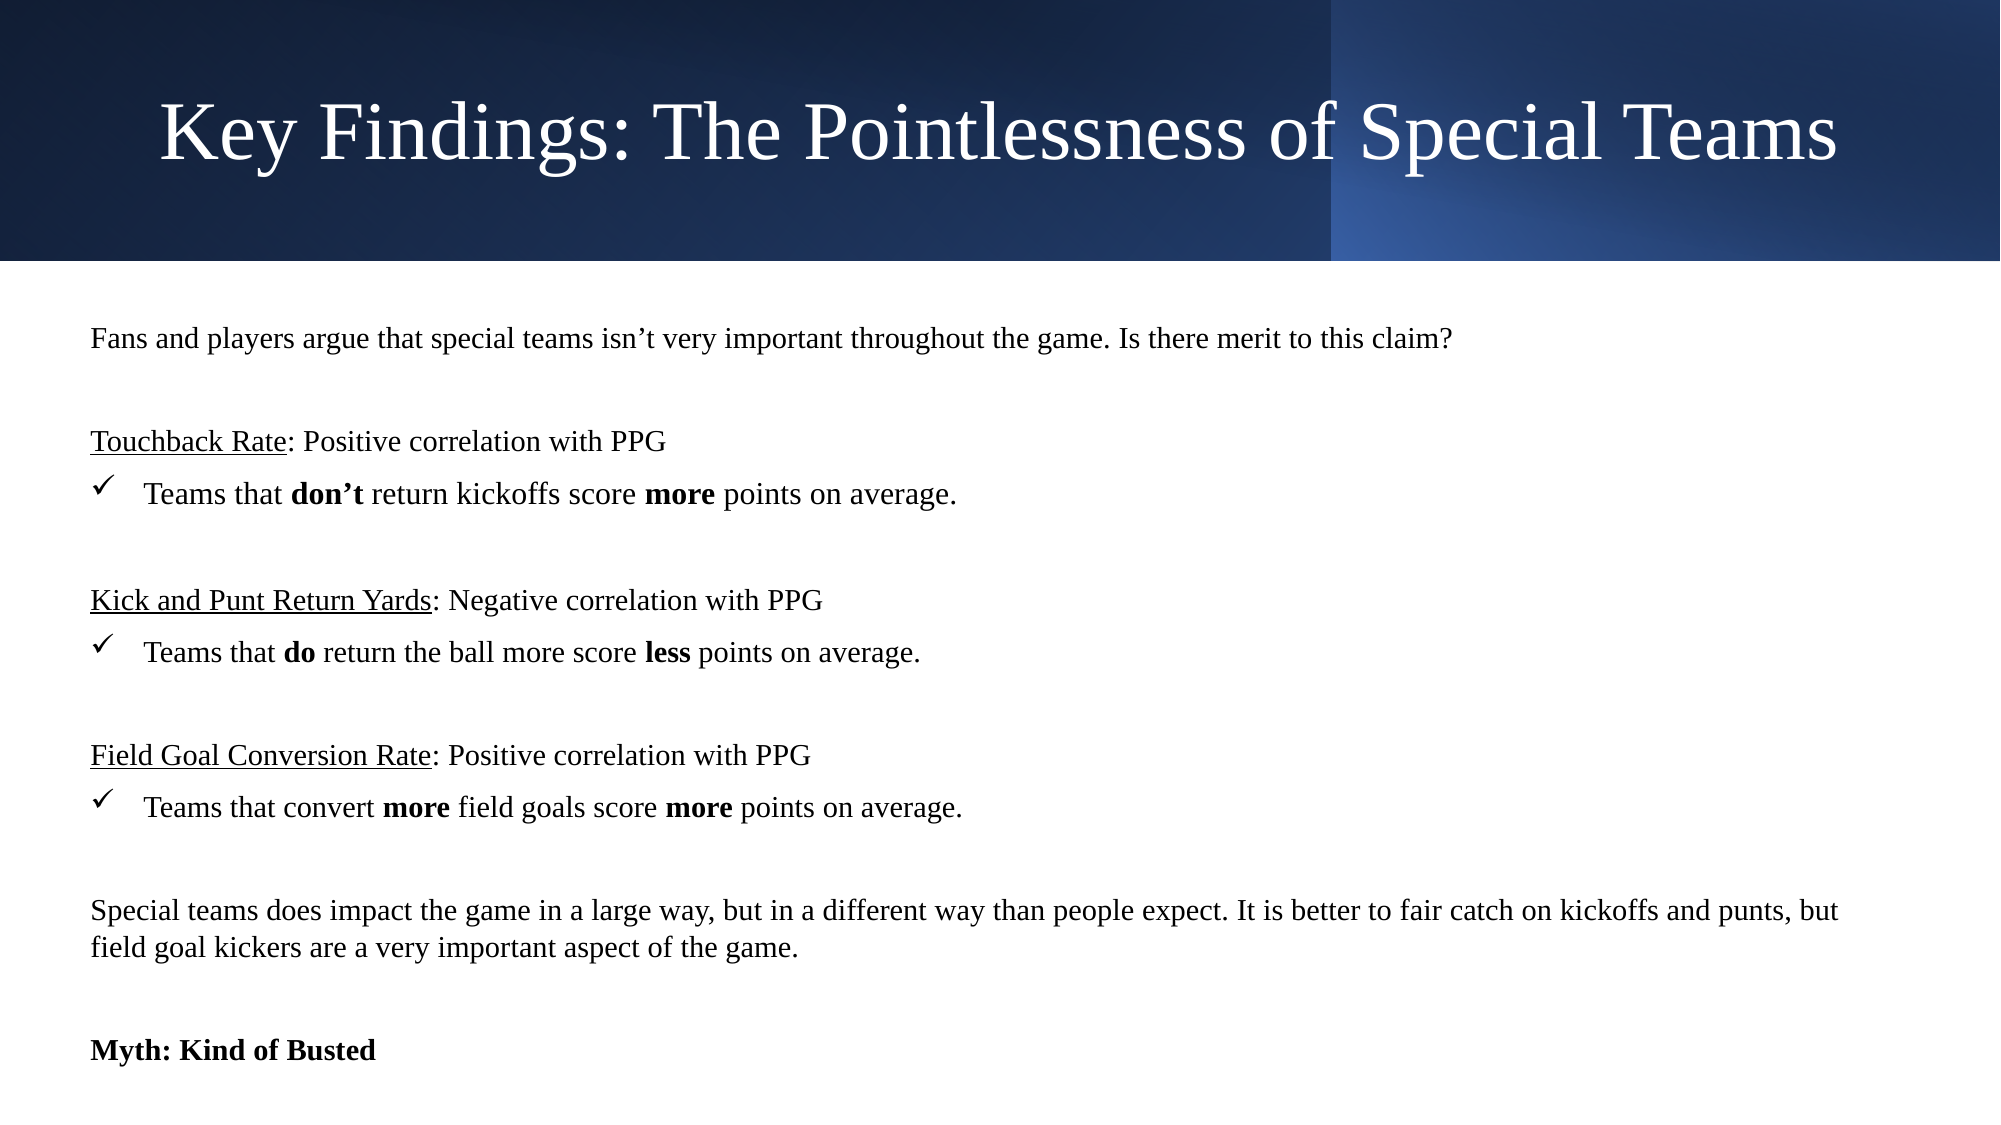

# Key Findings: The Pointlessness of Special Teams
Fans and players argue that special teams isn’t very important throughout the game. Is there merit to this claim?

Touchback Rate: Positive correlation with PPG
Teams that don’t return kickoffs score more points on average.

Kick and Punt Return Yards: Negative correlation with PPG
Teams that do return the ball more score less points on average.

Field Goal Conversion Rate: Positive correlation with PPG
Teams that convert more field goals score more points on average.

Special teams does impact the game in a large way, but in a different way than people expect. It is better to fair catch on kickoffs and punts, but field goal kickers are a very important aspect of the game.

Myth: Kind of Busted